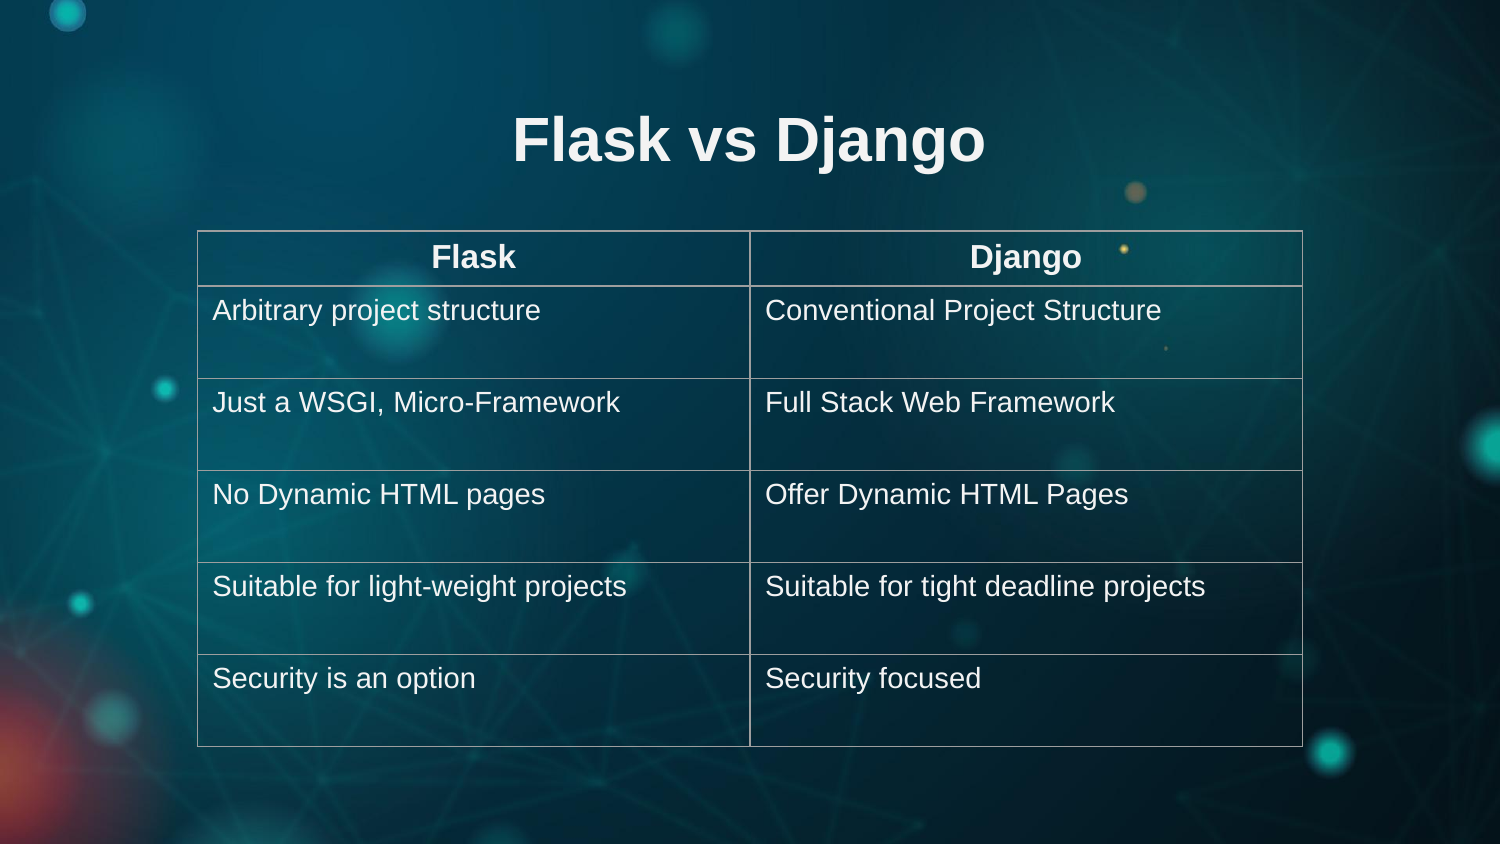

Flask vs Django
| Flask | Django |
| --- | --- |
| Arbitrary project structure | Conventional Project Structure |
| Just a WSGI, Micro-Framework | Full Stack Web Framework |
| No Dynamic HTML pages | Offer Dynamic HTML Pages |
| Suitable for light-weight projects | Suitable for tight deadline projects |
| Security is an option | Security focused |